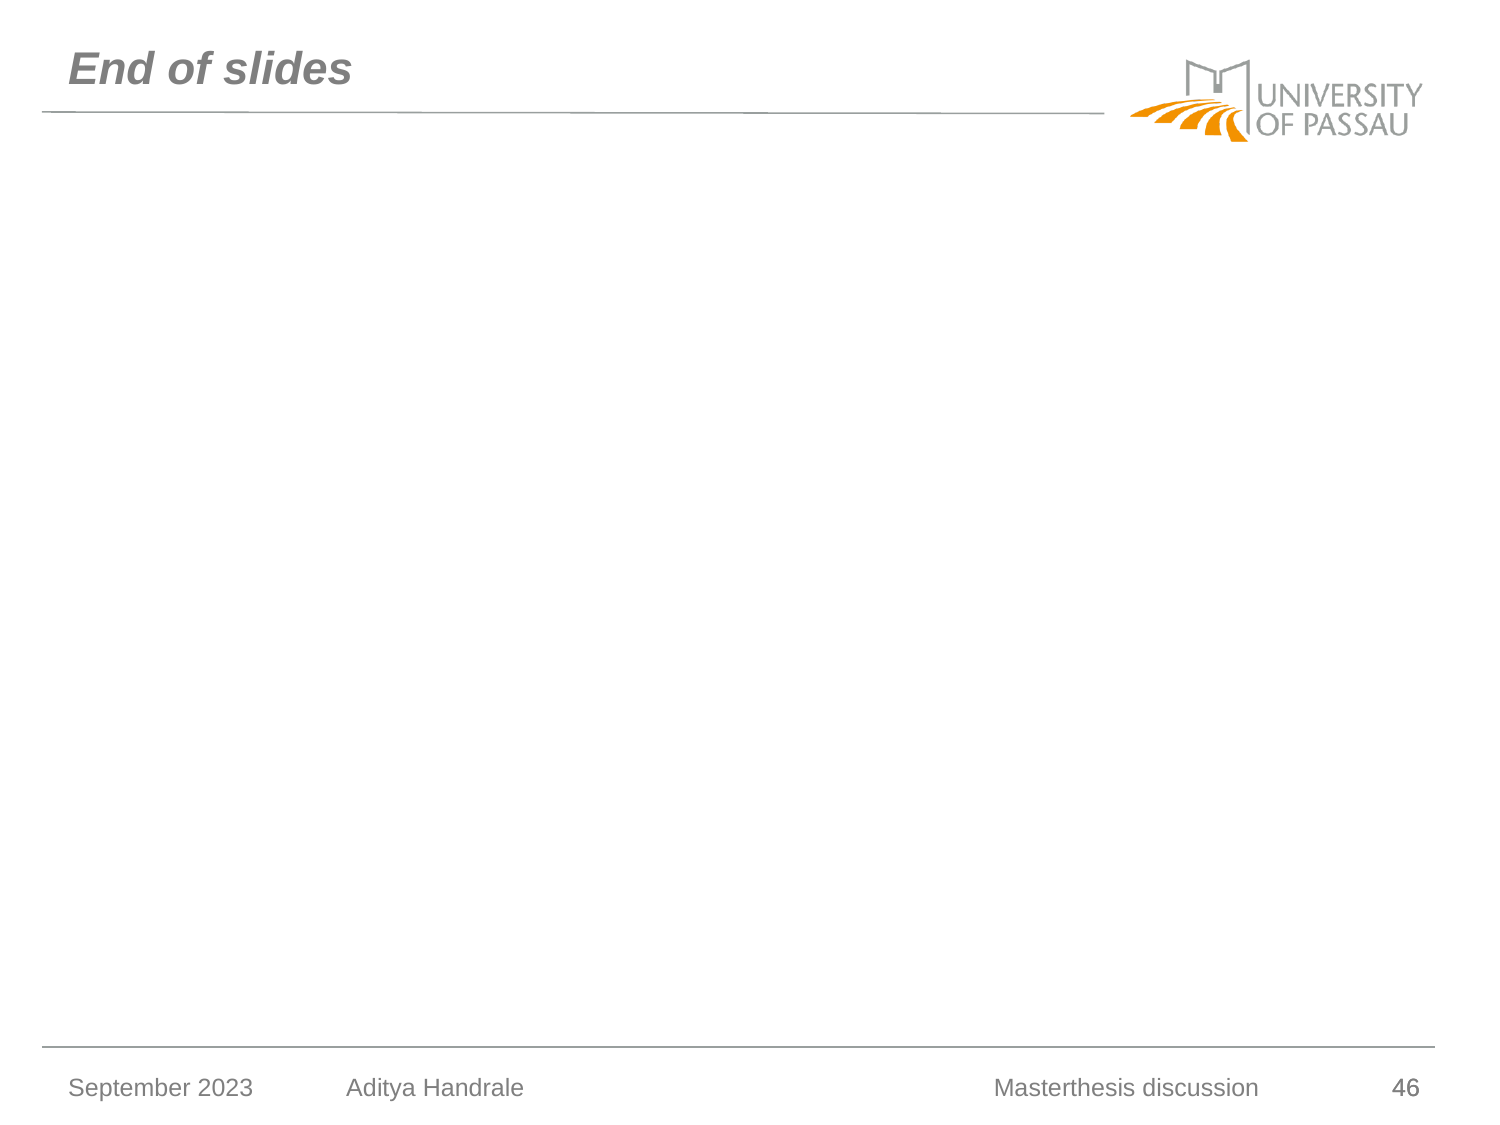

# End of slides
September 2023
Aditya Handrale
Masterthesis discussion
46
46